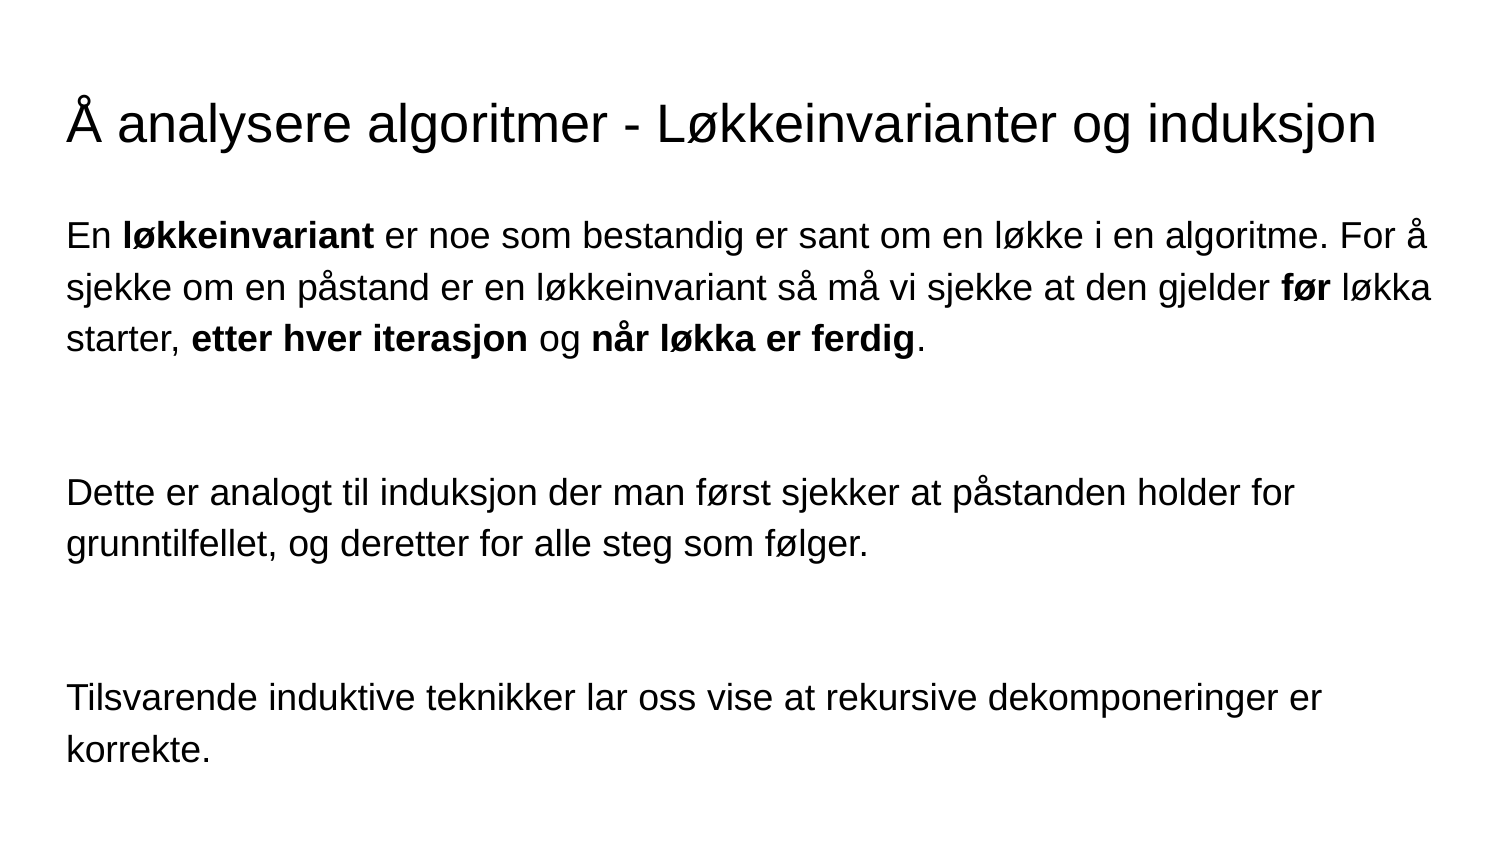

# Å analysere algoritmer - Løkkeinvarianter og induksjon
En løkkeinvariant er noe som bestandig er sant om en løkke i en algoritme. For å sjekke om en påstand er en løkkeinvariant så må vi sjekke at den gjelder før løkka starter, etter hver iterasjon og når løkka er ferdig.

Dette er analogt til induksjon der man først sjekker at påstanden holder for grunntilfellet, og deretter for alle steg som følger.

Tilsvarende induktive teknikker lar oss vise at rekursive dekomponeringer er korrekte.